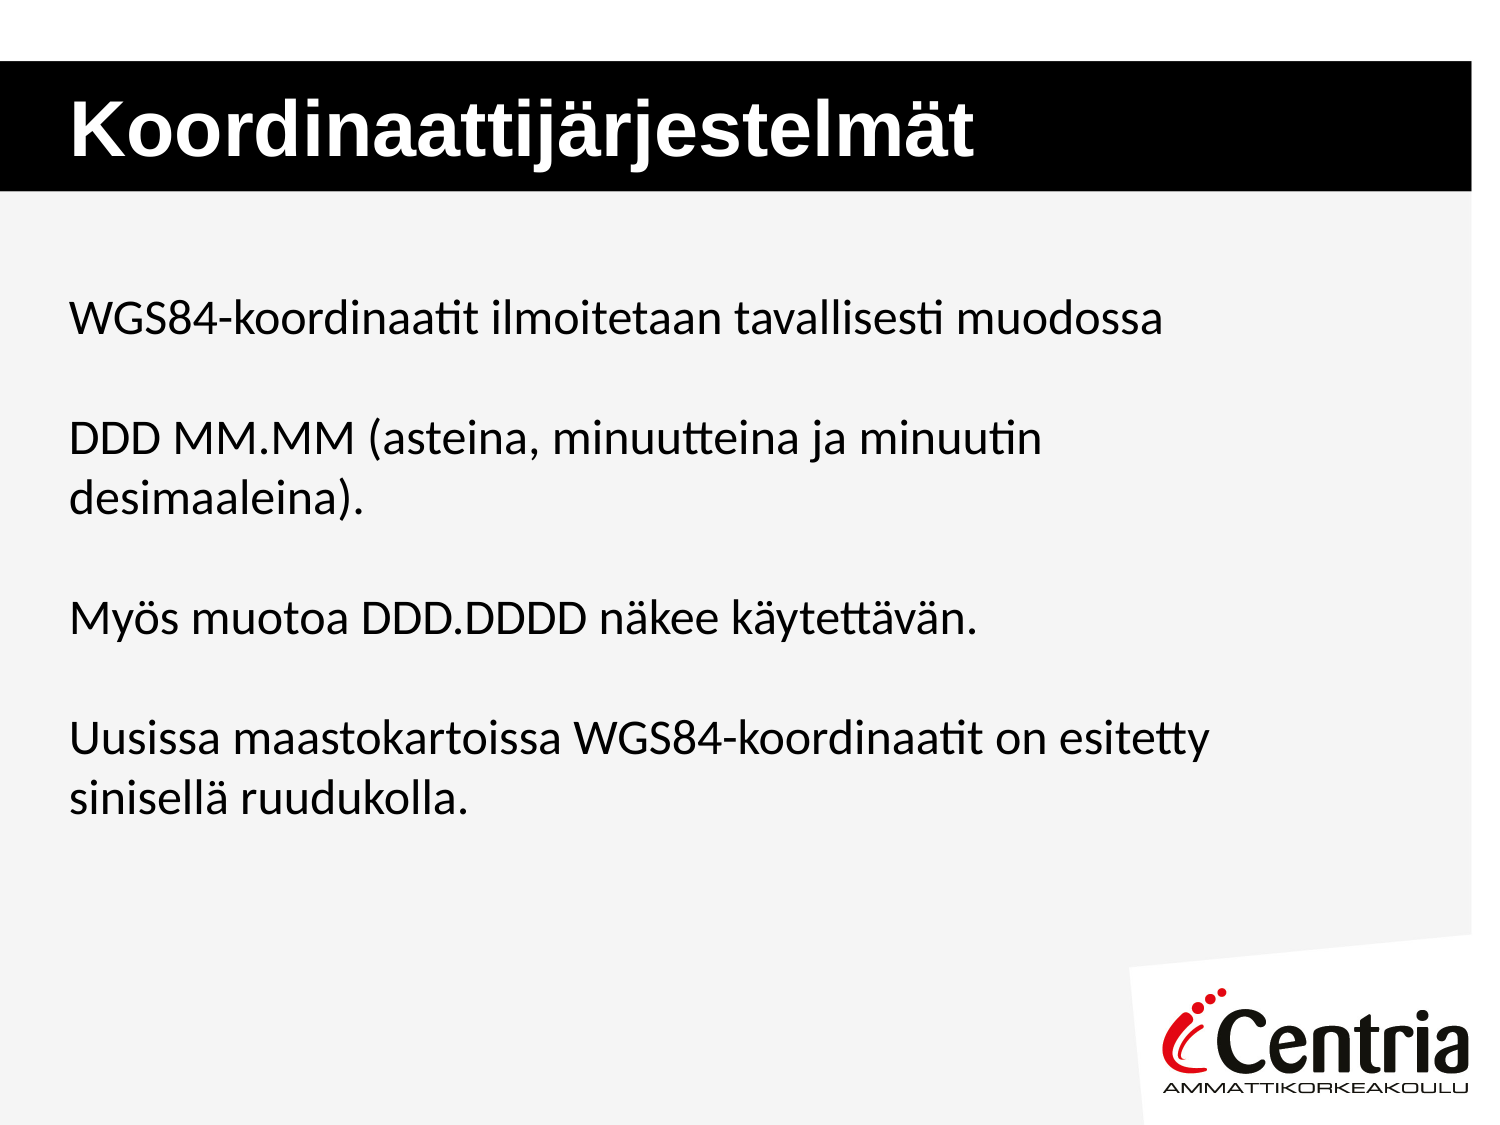

# Koordinaattijärjestelmät
WGS84-koordinaatit ilmoitetaan tavallisesti muodossa

DDD MM.MM (asteina, minuutteina ja minuutin desimaaleina).

Myös muotoa DDD.DDDD näkee käytettävän.

Uusissa maastokartoissa WGS84-koordinaatit on esitetty sinisellä ruudukolla.